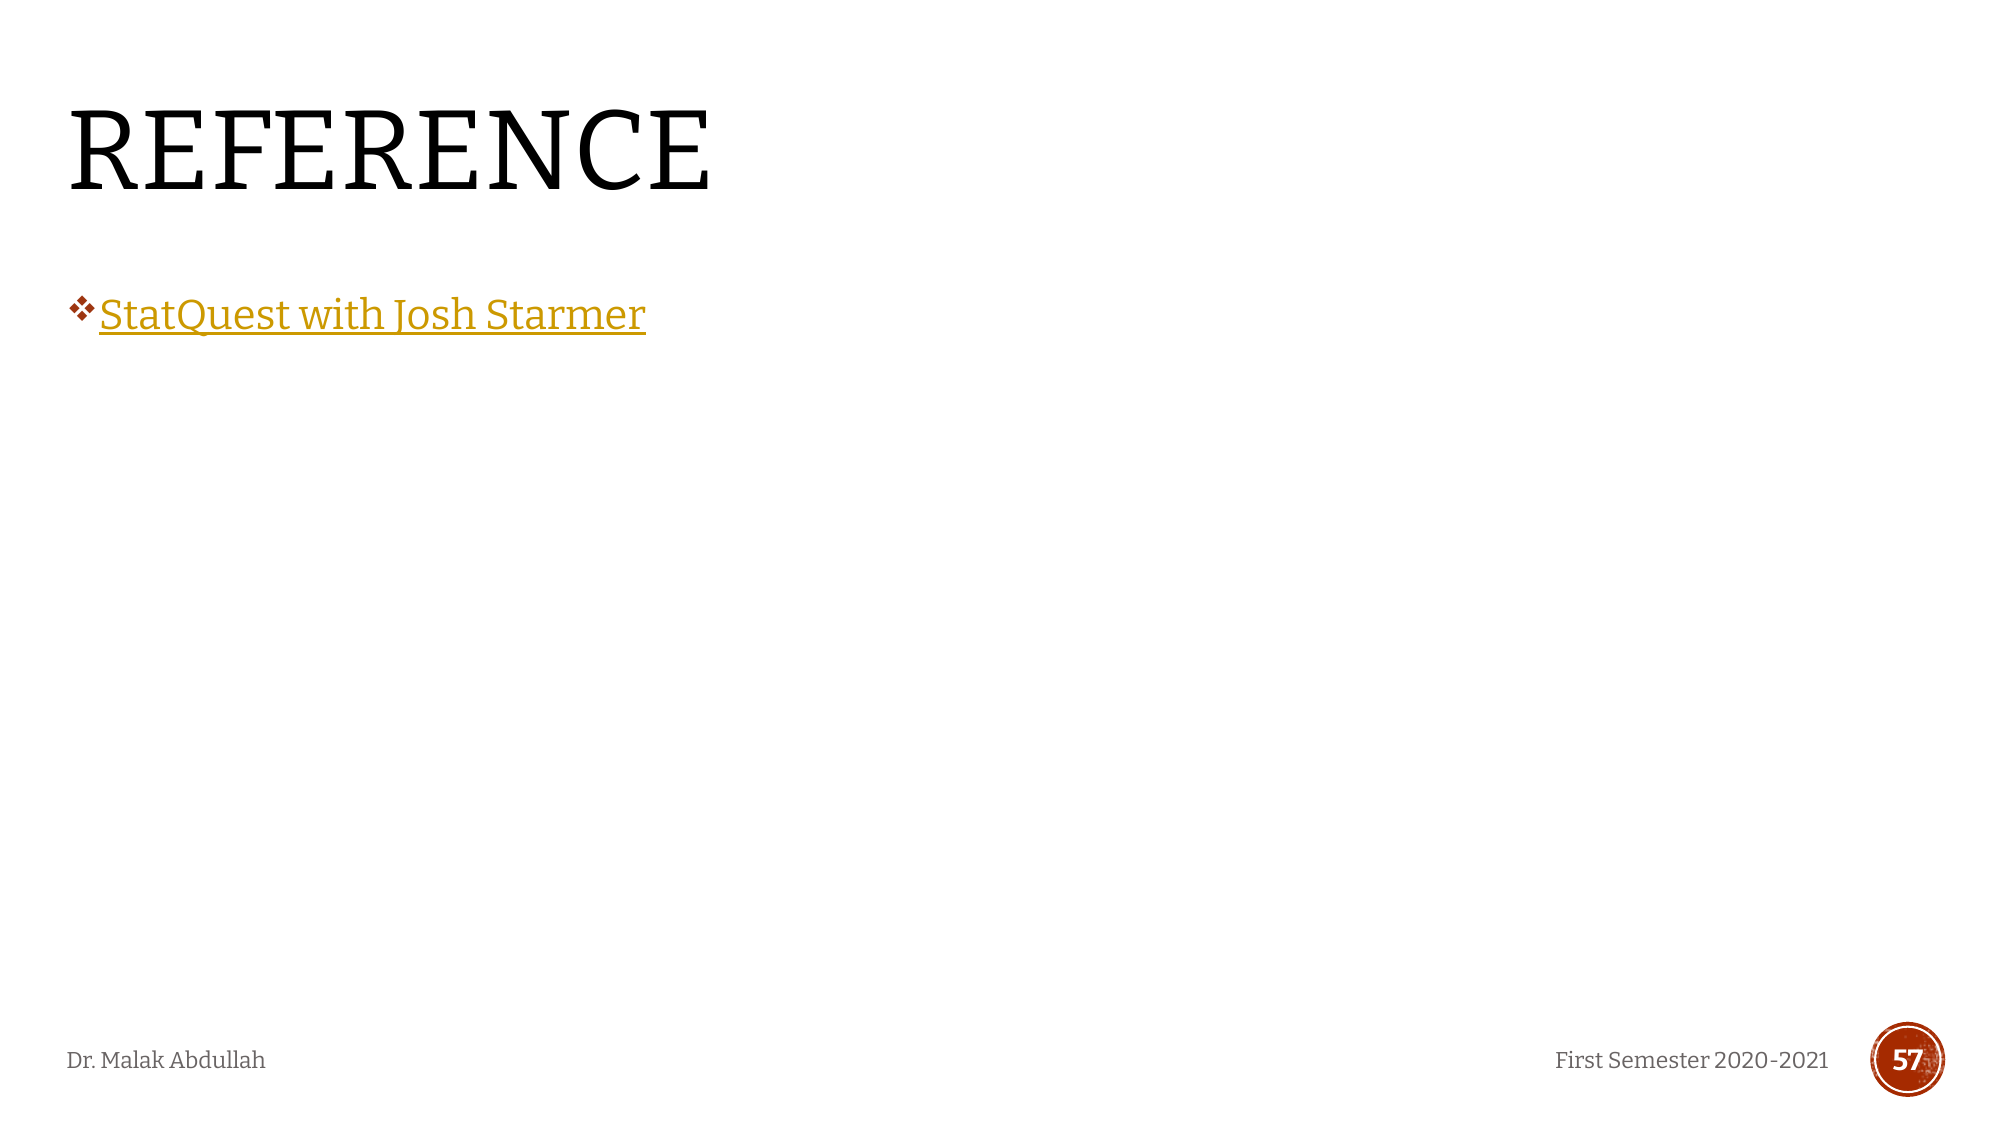

# Reference
StatQuest with Josh Starmer
Dr. Malak Abdullah
First Semester 2020-2021
57